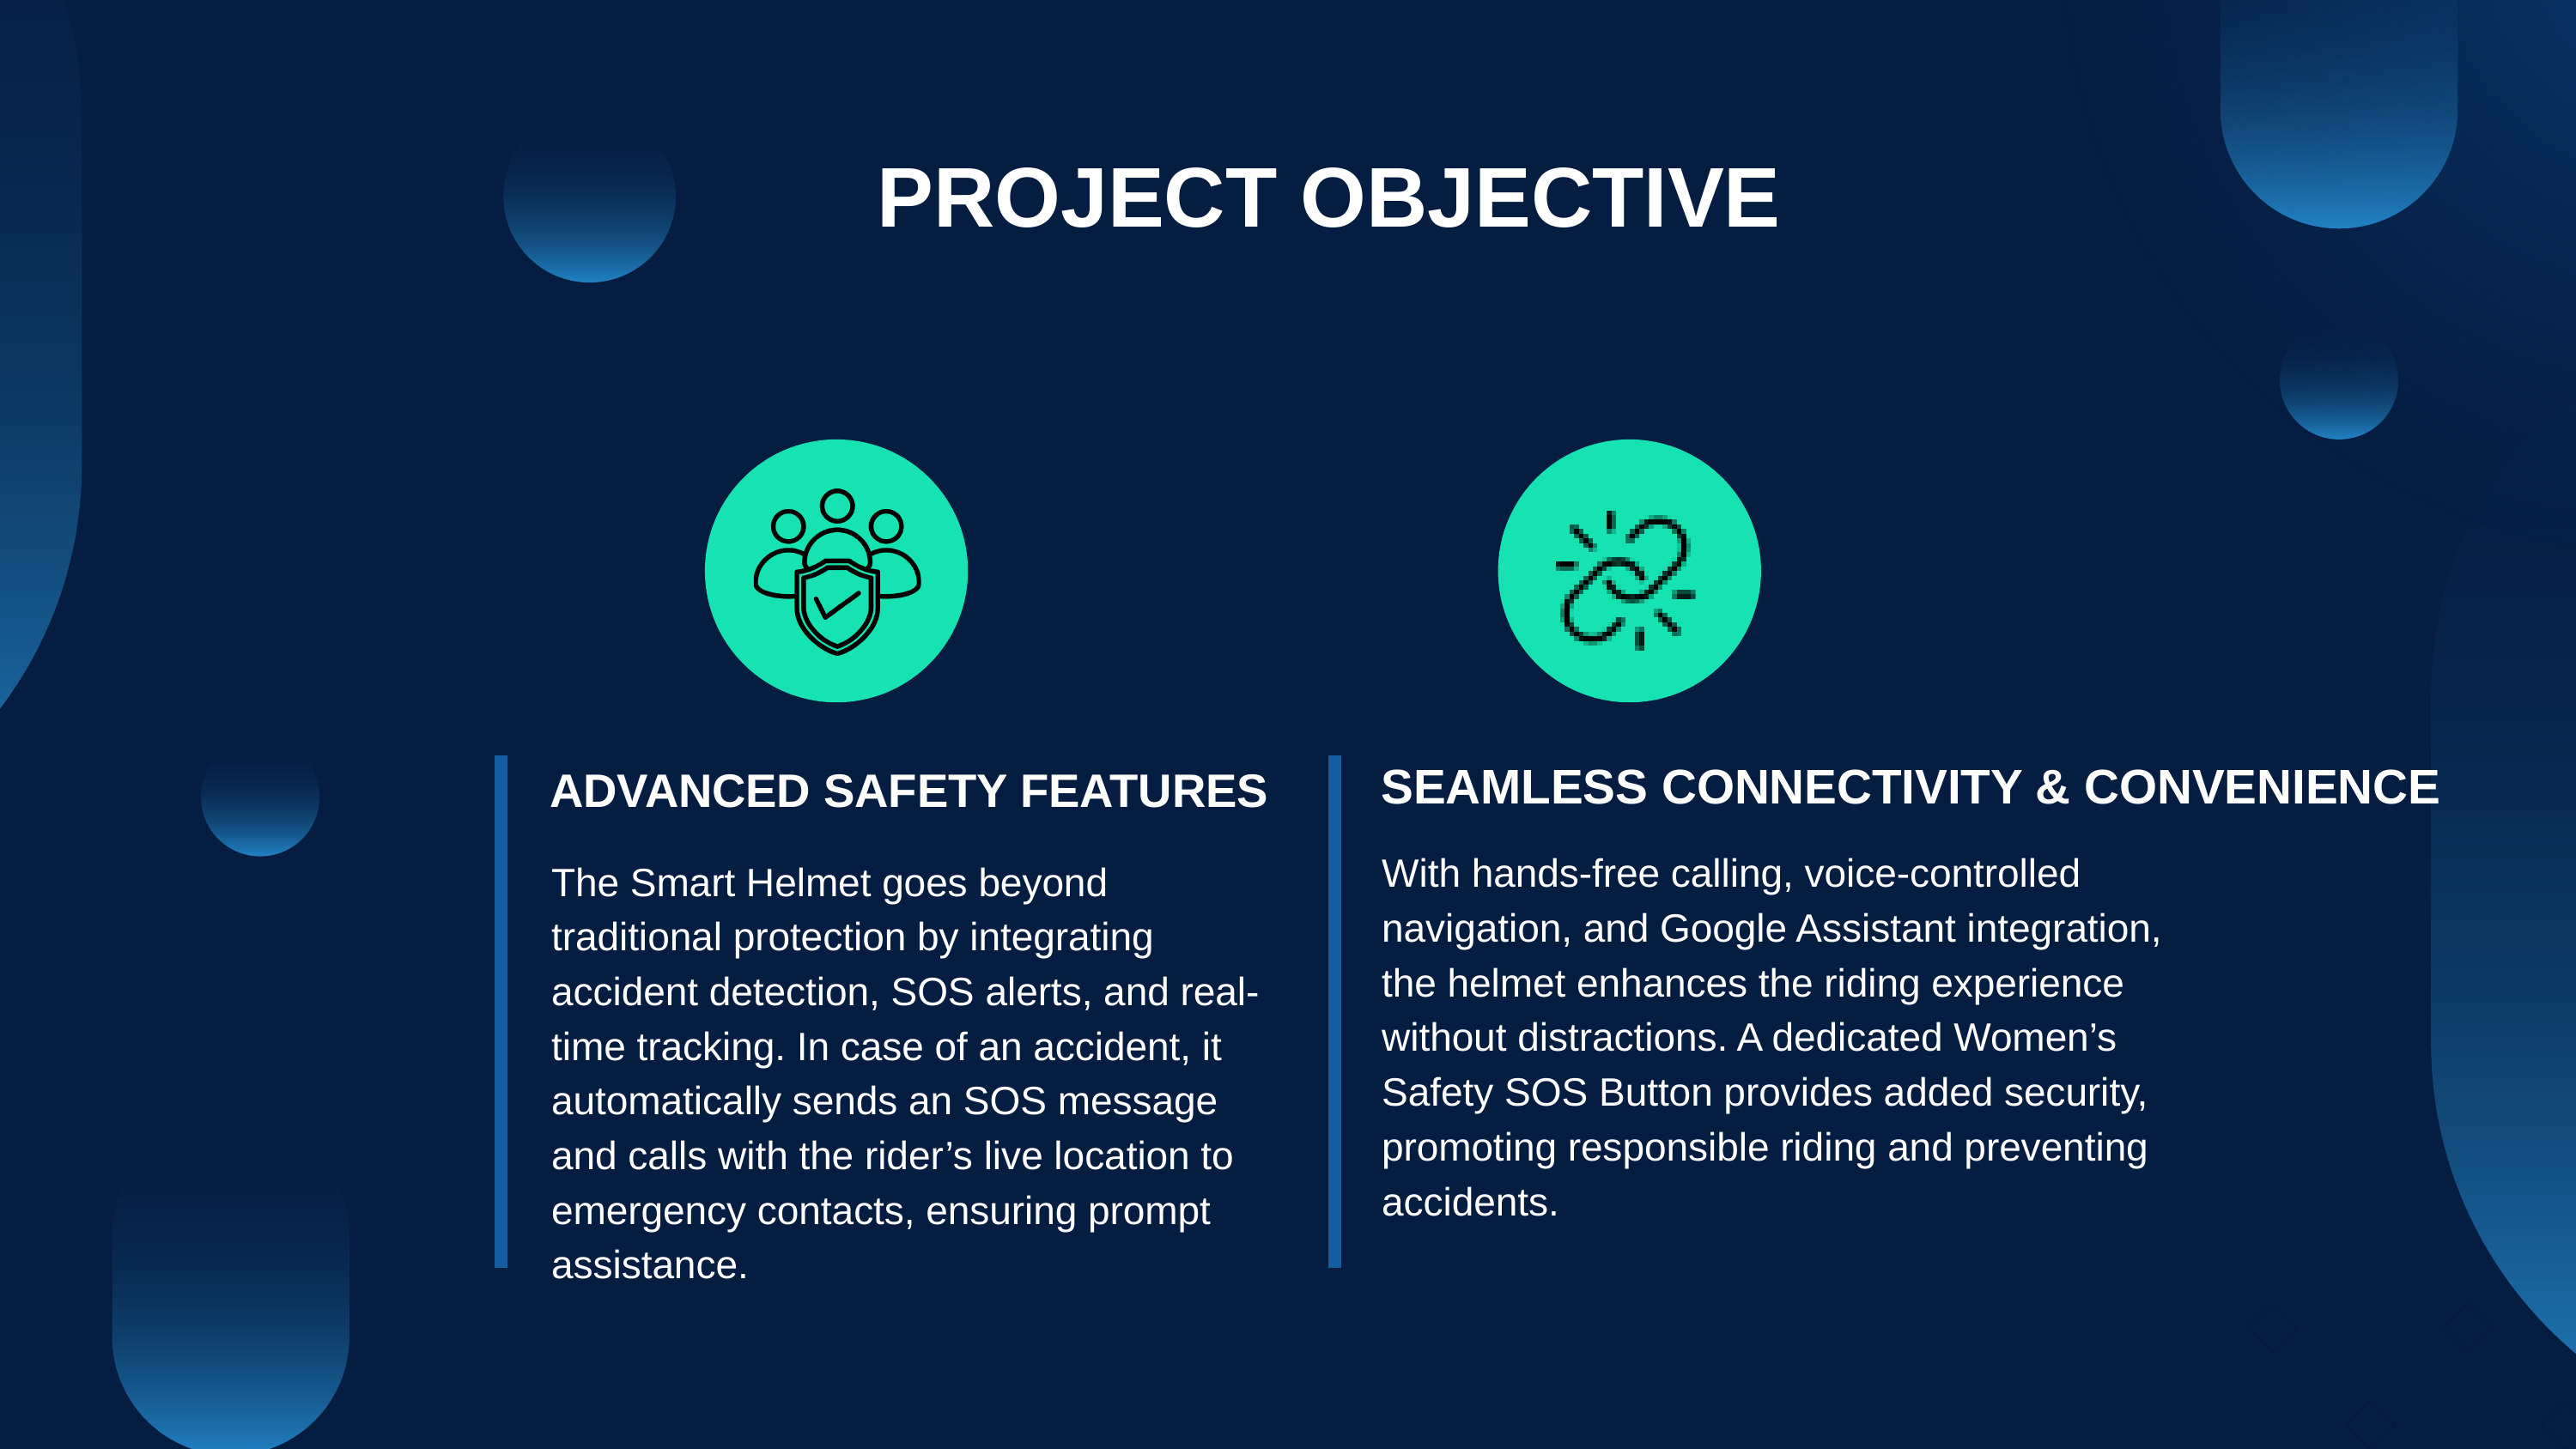

PROJECT OBJECTIVE

SEAMLESS CONNECTIVITY & CONVENIENCE
ADVANCED SAFETY FEATURES

With hands-free calling, voice-controlled navigation, and Google Assistant integration, the helmet enhances the riding experience without distractions. A dedicated Women’s Safety SOS Button provides added security, promoting responsible riding and preventing accidents.
The Smart Helmet goes beyond traditional protection by integrating accident detection, SOS alerts, and real-time tracking. In case of an accident, it automatically sends an SOS message and calls with the rider’s live location to emergency contacts, ensuring prompt assistance.